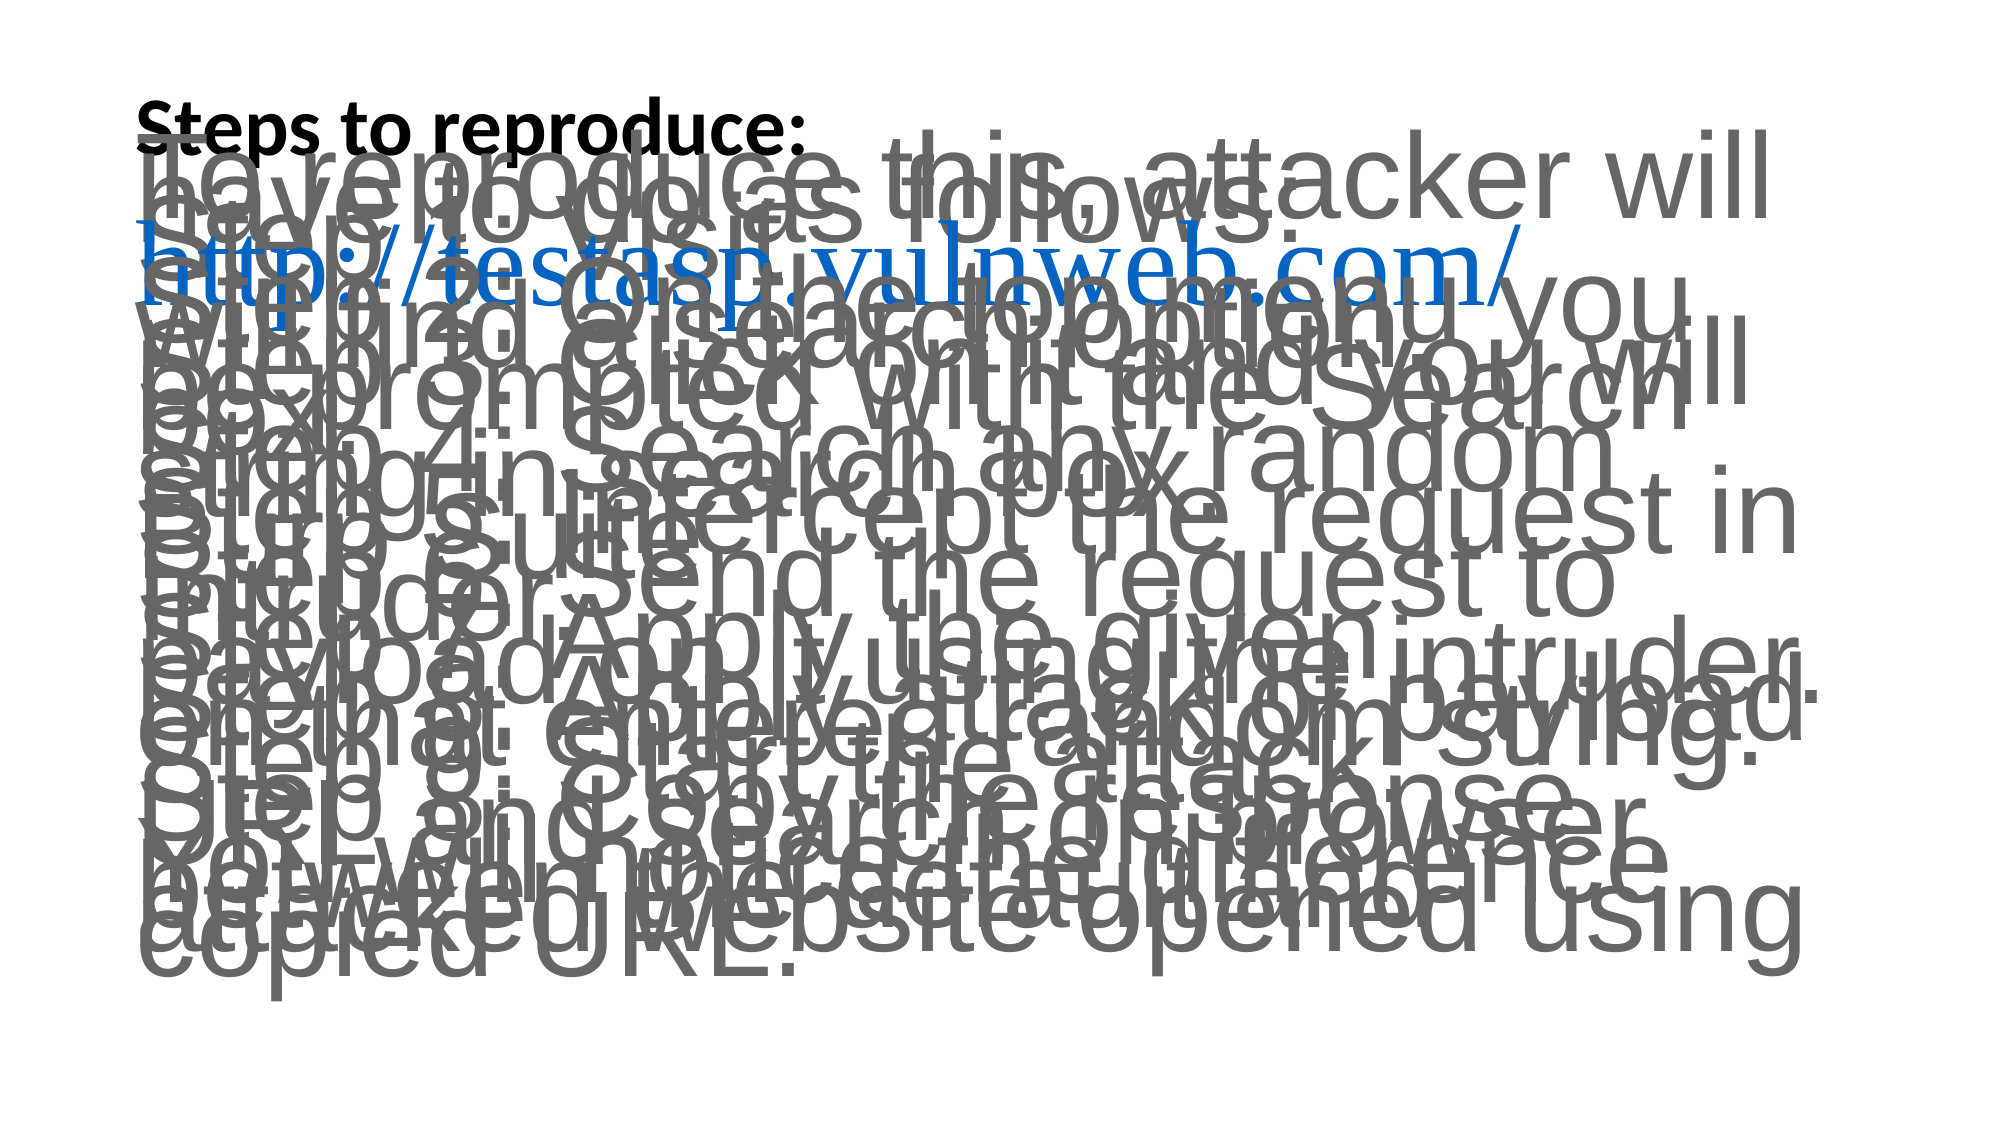

# Steps to reproduce:
To reproduce this, attacker will have to do as follows:
Step 1: Visit http://testasp.vulnweb.com/
Step 2: On the top menu you will find a search option.
Step 3: Click on it and you will be prompted with the Search box.
Step 4: Search any random string in search box.
Step 5: Intercept the request in Burp Suite
Step 6: Send the request to Intruder.
Step 7: Apply the given payload on it using the intruder.
Step 8: Apply attack of payload on that entered random string.
Step 9: Start the attack.
Step 8: Copy the response URL and search on browser.
You will notice the difference between the default and attacked website opened using copied URL.